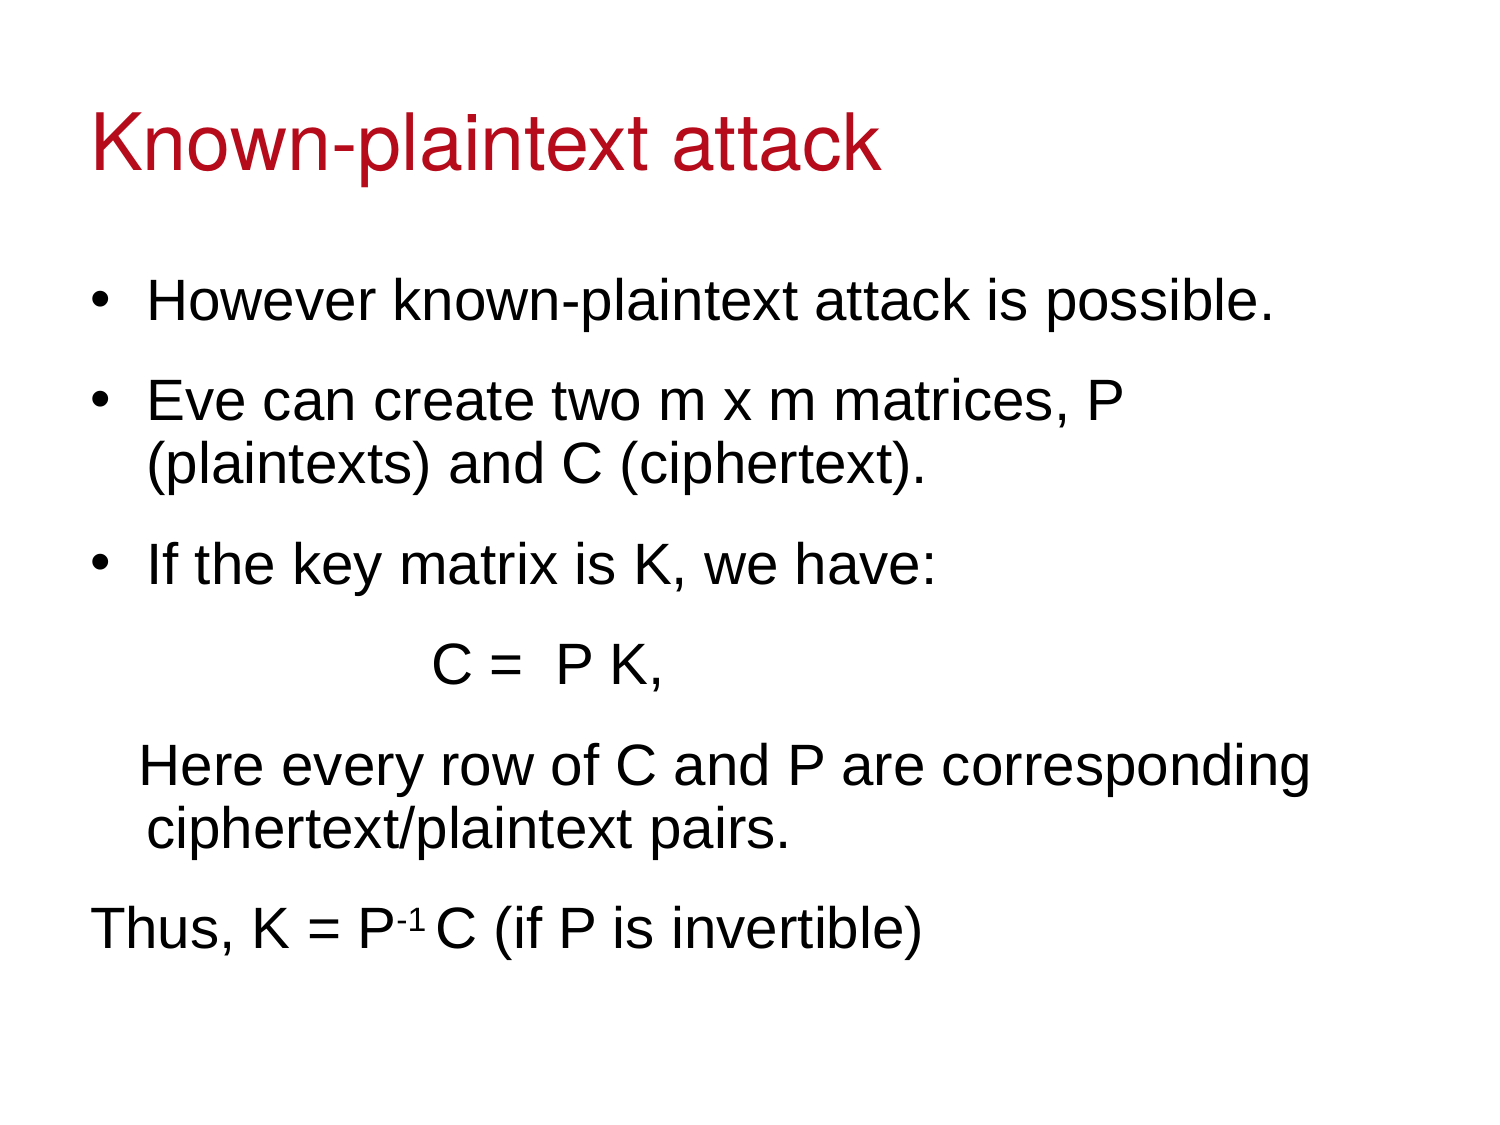

# Known-plaintext attack
However known-plaintext attack is possible.
Eve can create two m x m matrices, P (plaintexts) and C (ciphertext).
If the key matrix is K, we have:
                     C =  P K,
   Here every row of C and P are corresponding ciphertext/plaintext pairs.
Thus, K = P-1 C (if P is invertible)